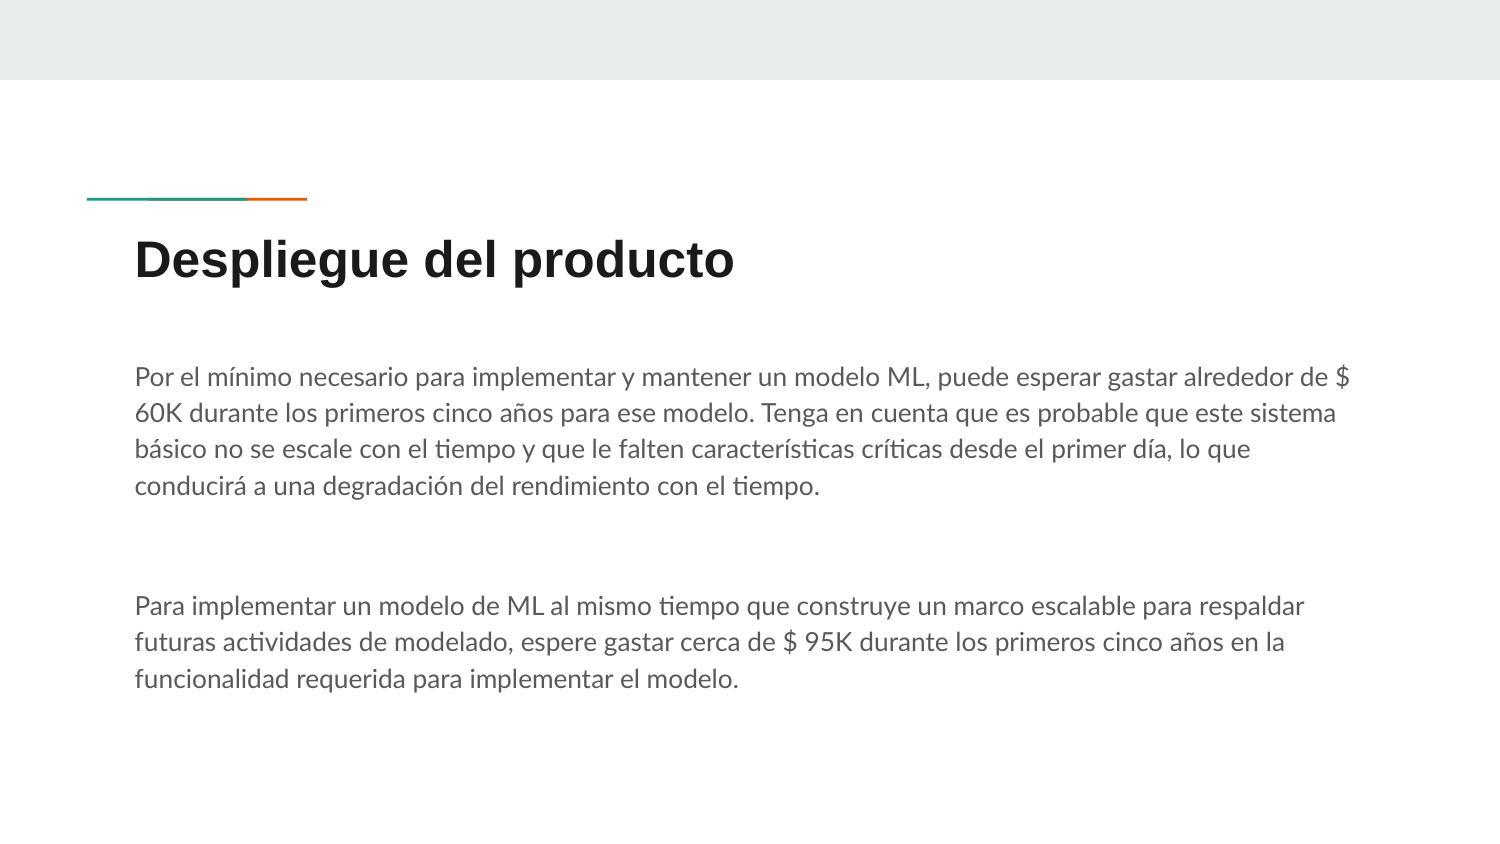

# Despliegue del producto
Por el mínimo necesario para implementar y mantener un modelo ML, puede esperar gastar alrededor de $ 60K durante los primeros cinco años para ese modelo. Tenga en cuenta que es probable que este sistema básico no se escale con el tiempo y que le falten características críticas desde el primer día, lo que conducirá a una degradación del rendimiento con el tiempo.

Para implementar un modelo de ML al mismo tiempo que construye un marco escalable para respaldar futuras actividades de modelado, espere gastar cerca de $ 95K durante los primeros cinco años en la funcionalidad requerida para implementar el modelo.